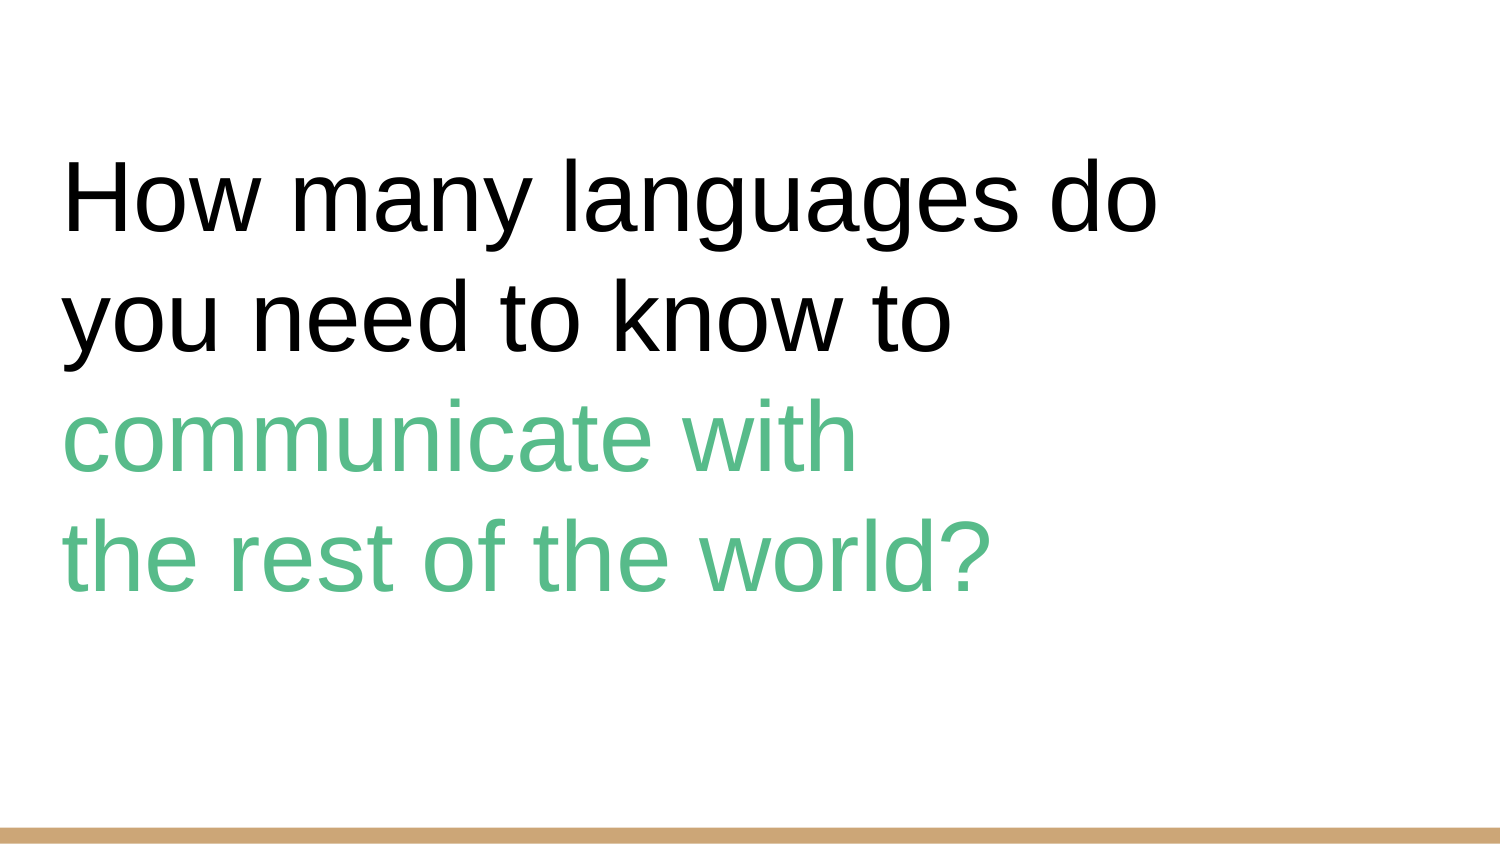

# How many languages do you need to know to communicate with the rest of the world?